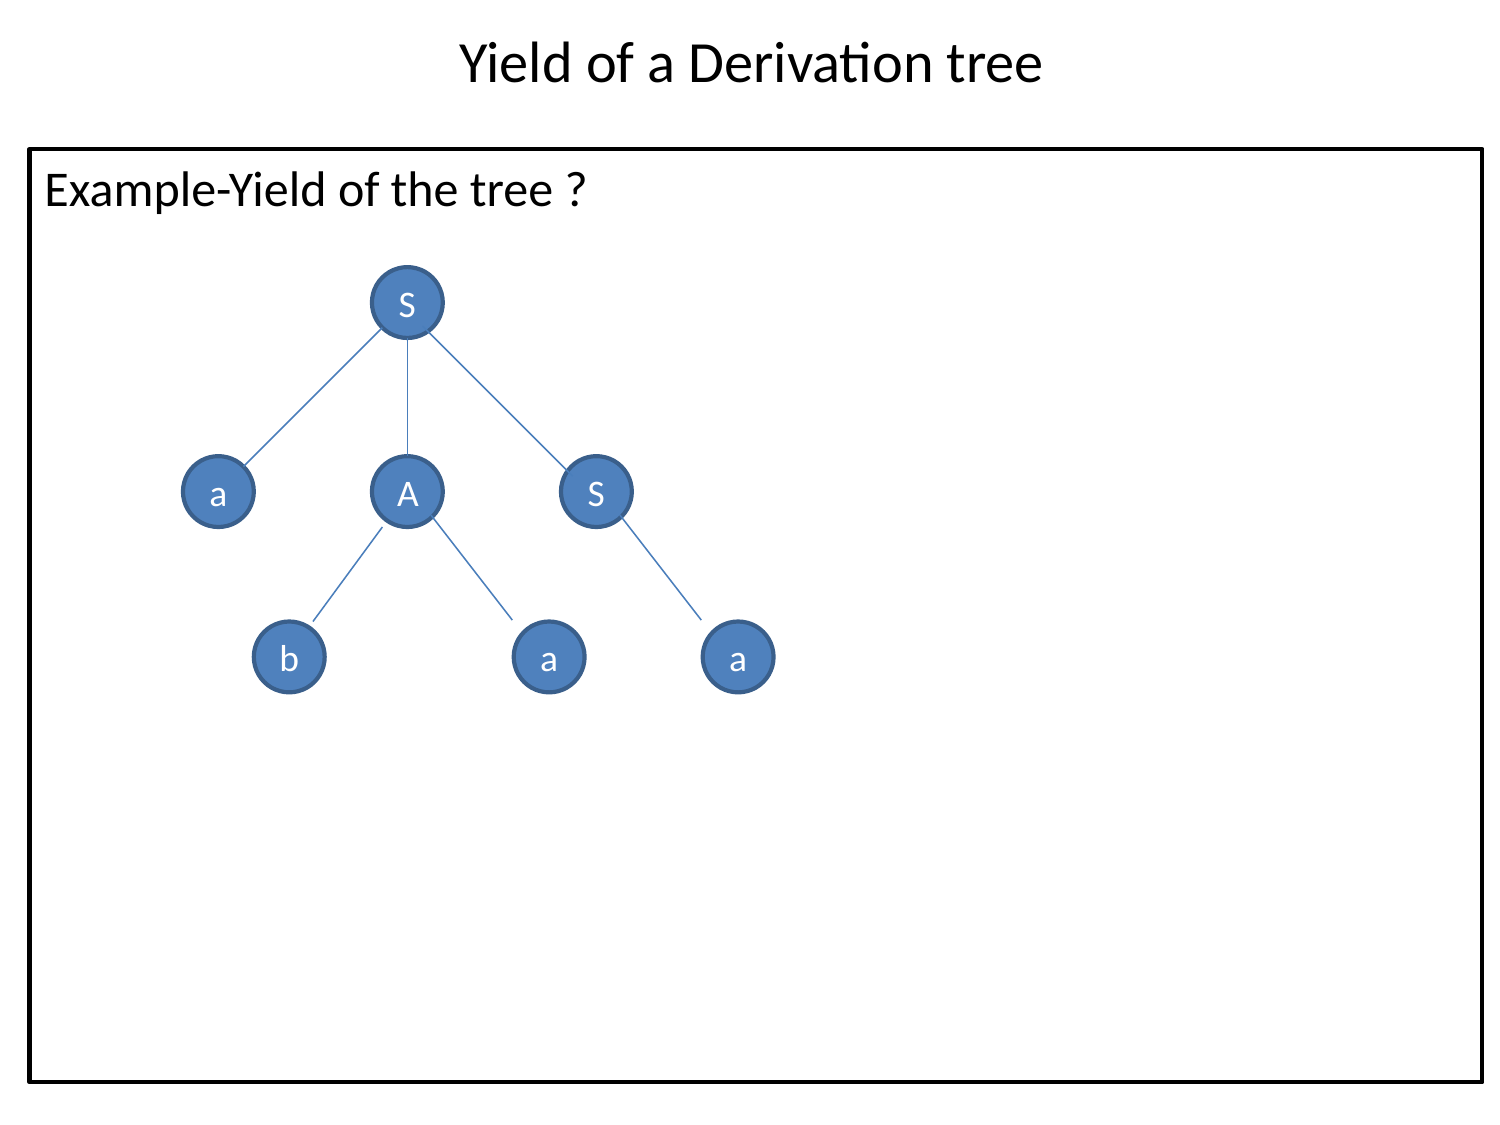

# Yield of a Derivation tree
Example-Yield of the tree ?

S
a
A
S
b
a
a
47